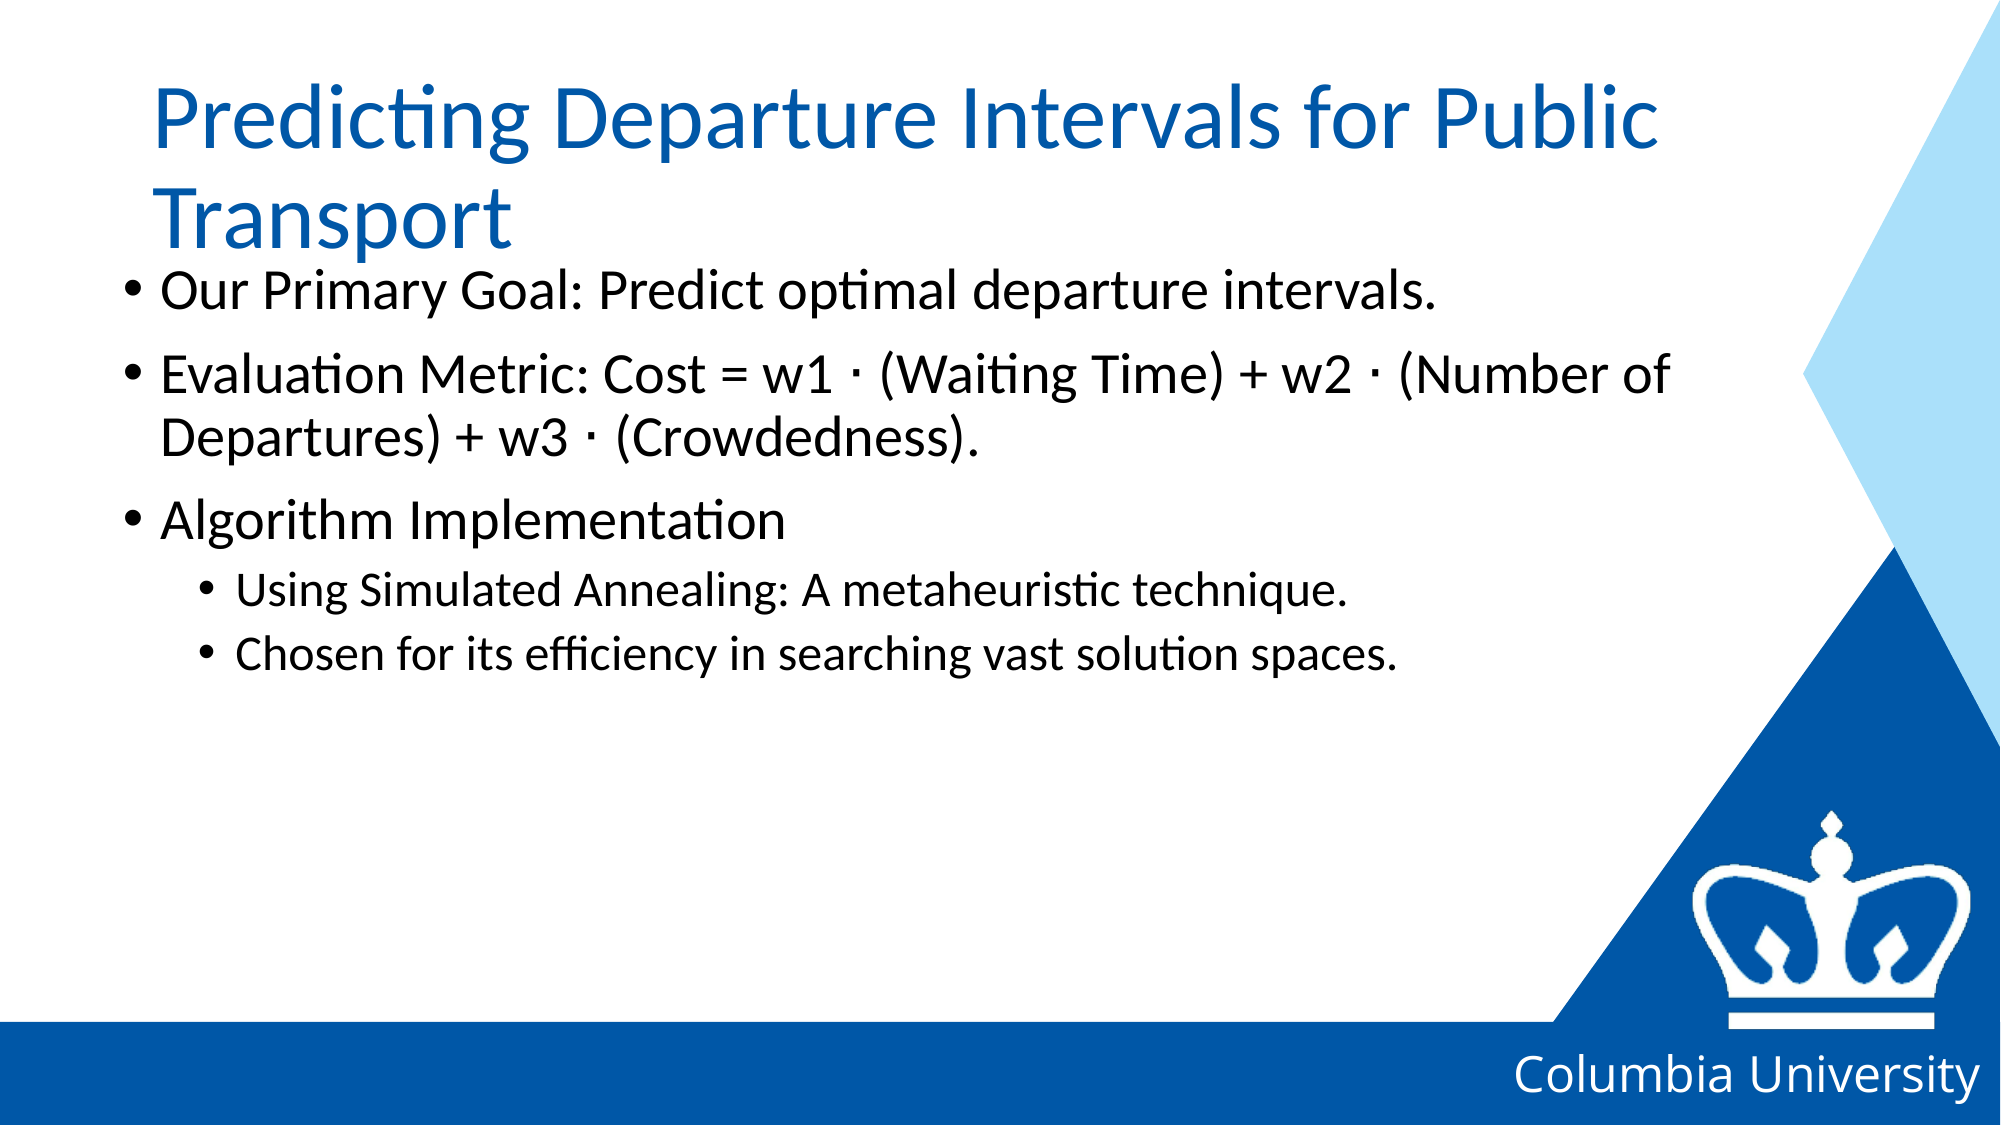

# Predicting Departure Intervals for Public Transport
Our Primary Goal: Predict optimal departure intervals.
Evaluation Metric: Cost = w1 ⋅ (Waiting Time) + w2 ⋅ (Number of Departures) + w3 ⋅ (Crowdedness).
Algorithm Implementation
Using Simulated Annealing: A metaheuristic technique.
Chosen for its efficiency in searching vast solution spaces.